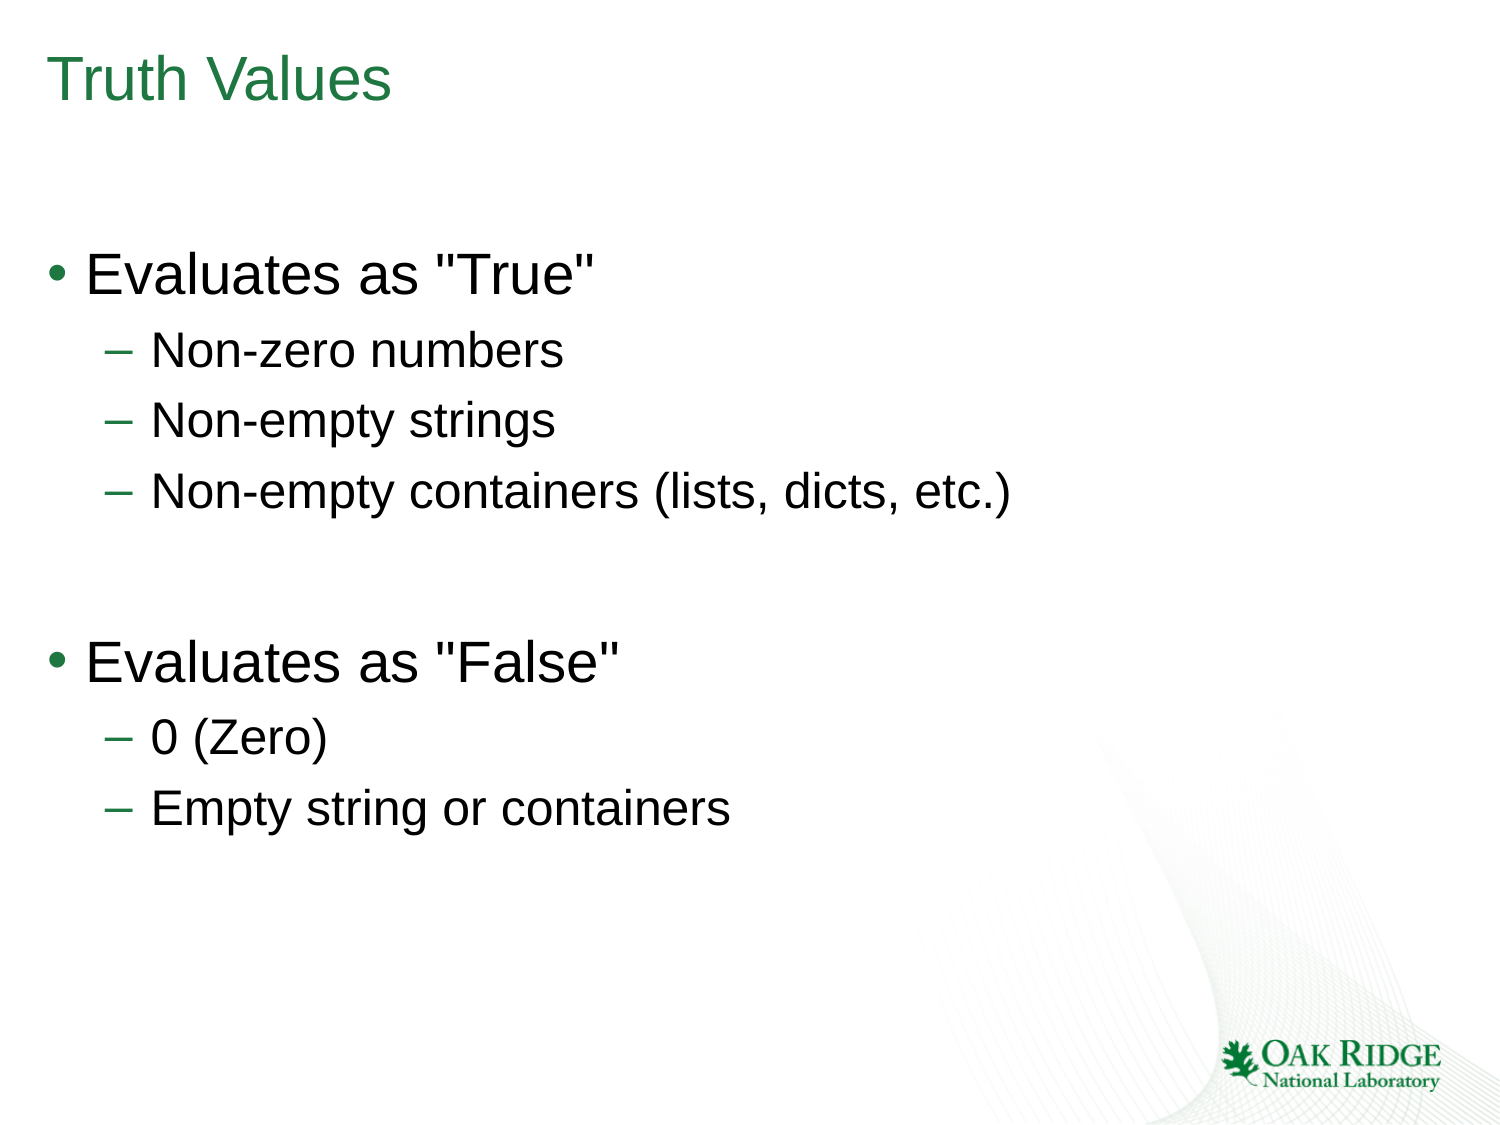

# Truth Values
Evaluates as "True"
Non-zero numbers
Non-empty strings
Non-empty containers (lists, dicts, etc.)

Evaluates as "False"
0 (Zero)
Empty string or containers